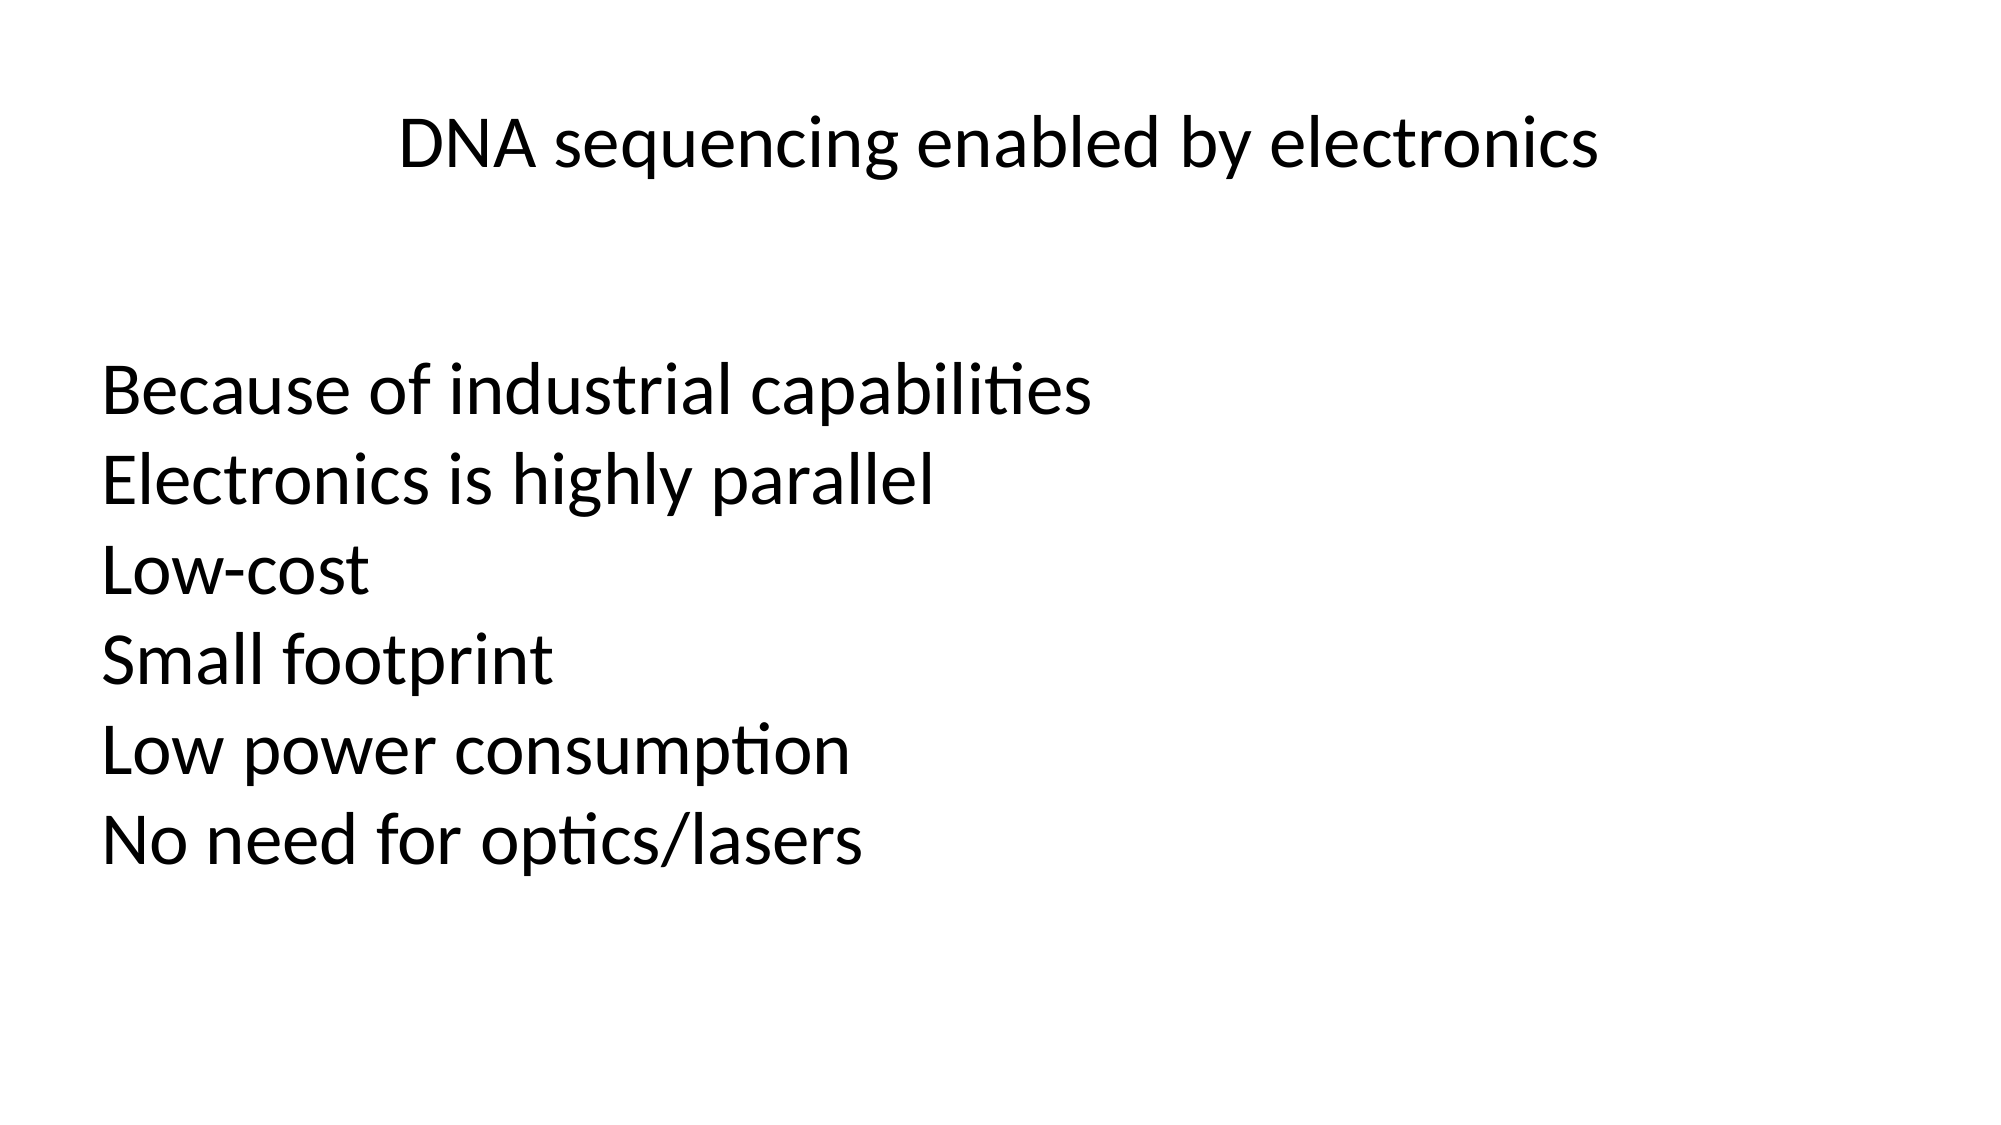

DNA sequencing enabled by electronics
Because of industrial capabilities
Electronics is highly parallel
Low-cost
Small footprint
Low power consumption
No need for optics/lasers